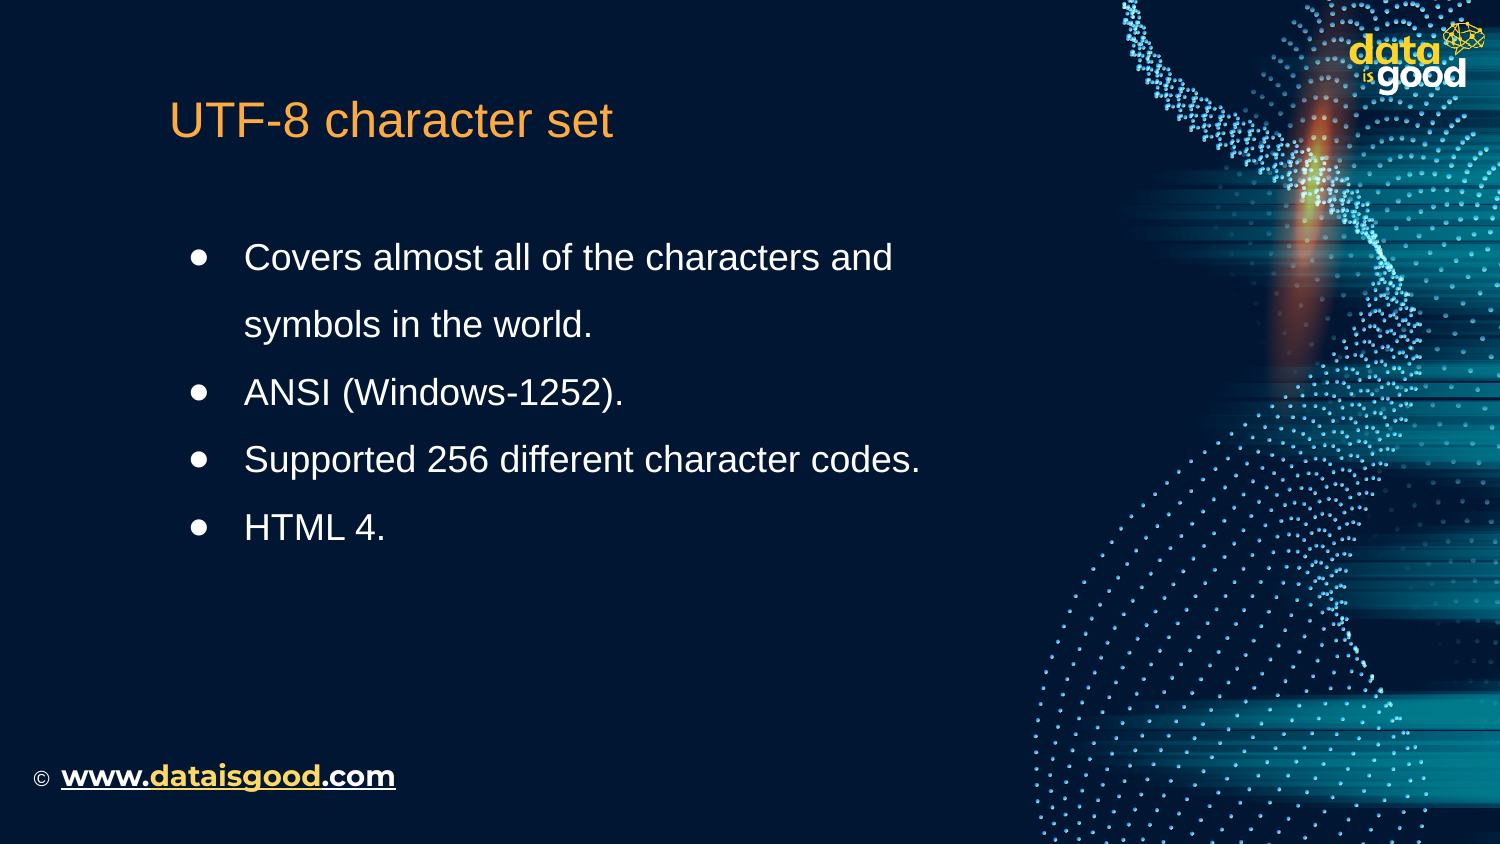

# UTF-8 character set
Covers almost all of the characters and symbols in the world.
ANSI (Windows-1252).
Supported 256 different character codes.
HTML 4.